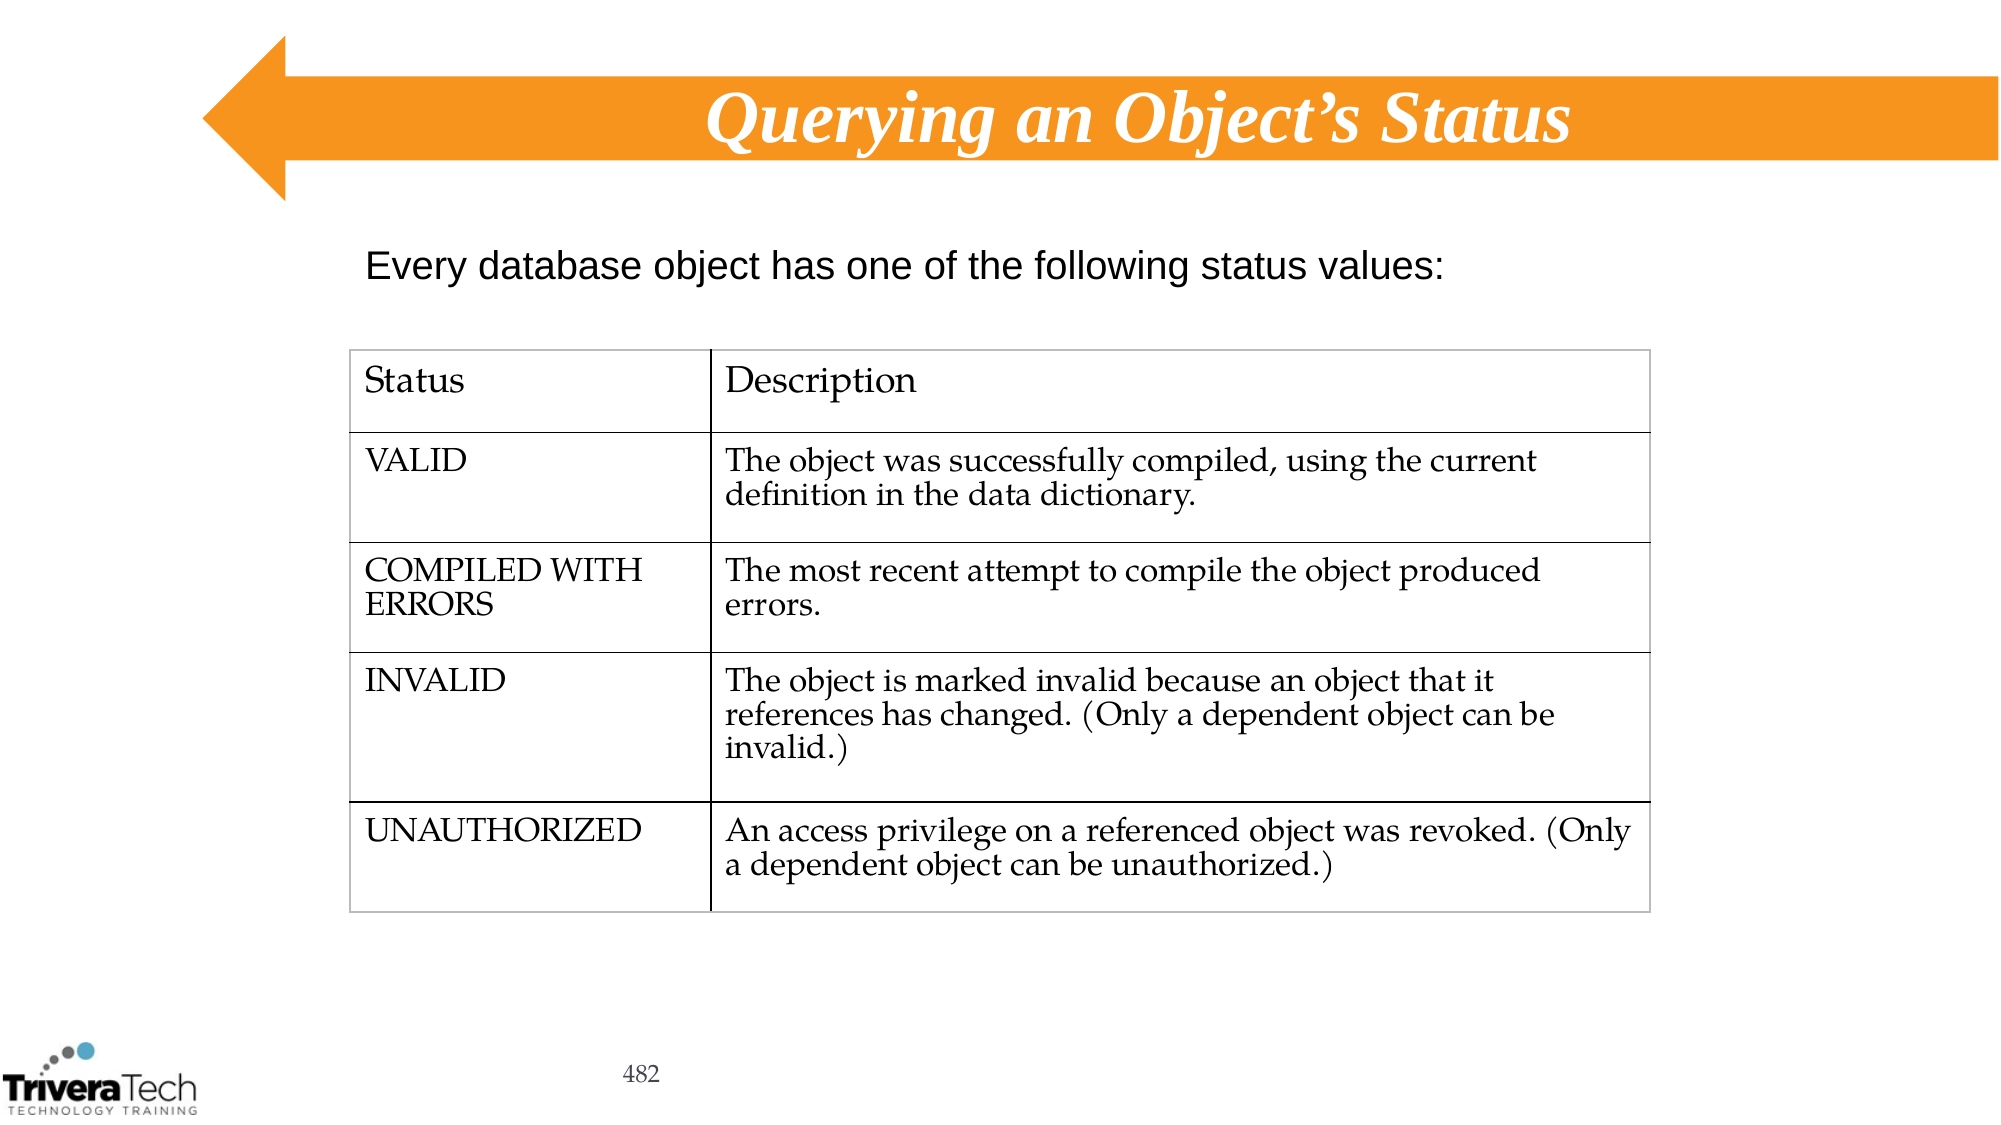

# Querying an Object’s Status
Every database object has one of the following status values:
| Status | Description |
| --- | --- |
| VALID | The object was successfully compiled, using the current definition in the data dictionary. |
| COMPILED WITH ERRORS | The most recent attempt to compile the object produced errors. |
| INVALID | The object is marked invalid because an object that it references has changed. (Only a dependent object can be invalid.) |
| UNAUTHORIZED | An access privilege on a referenced object was revoked. (Only a dependent object can be unauthorized.) |
482